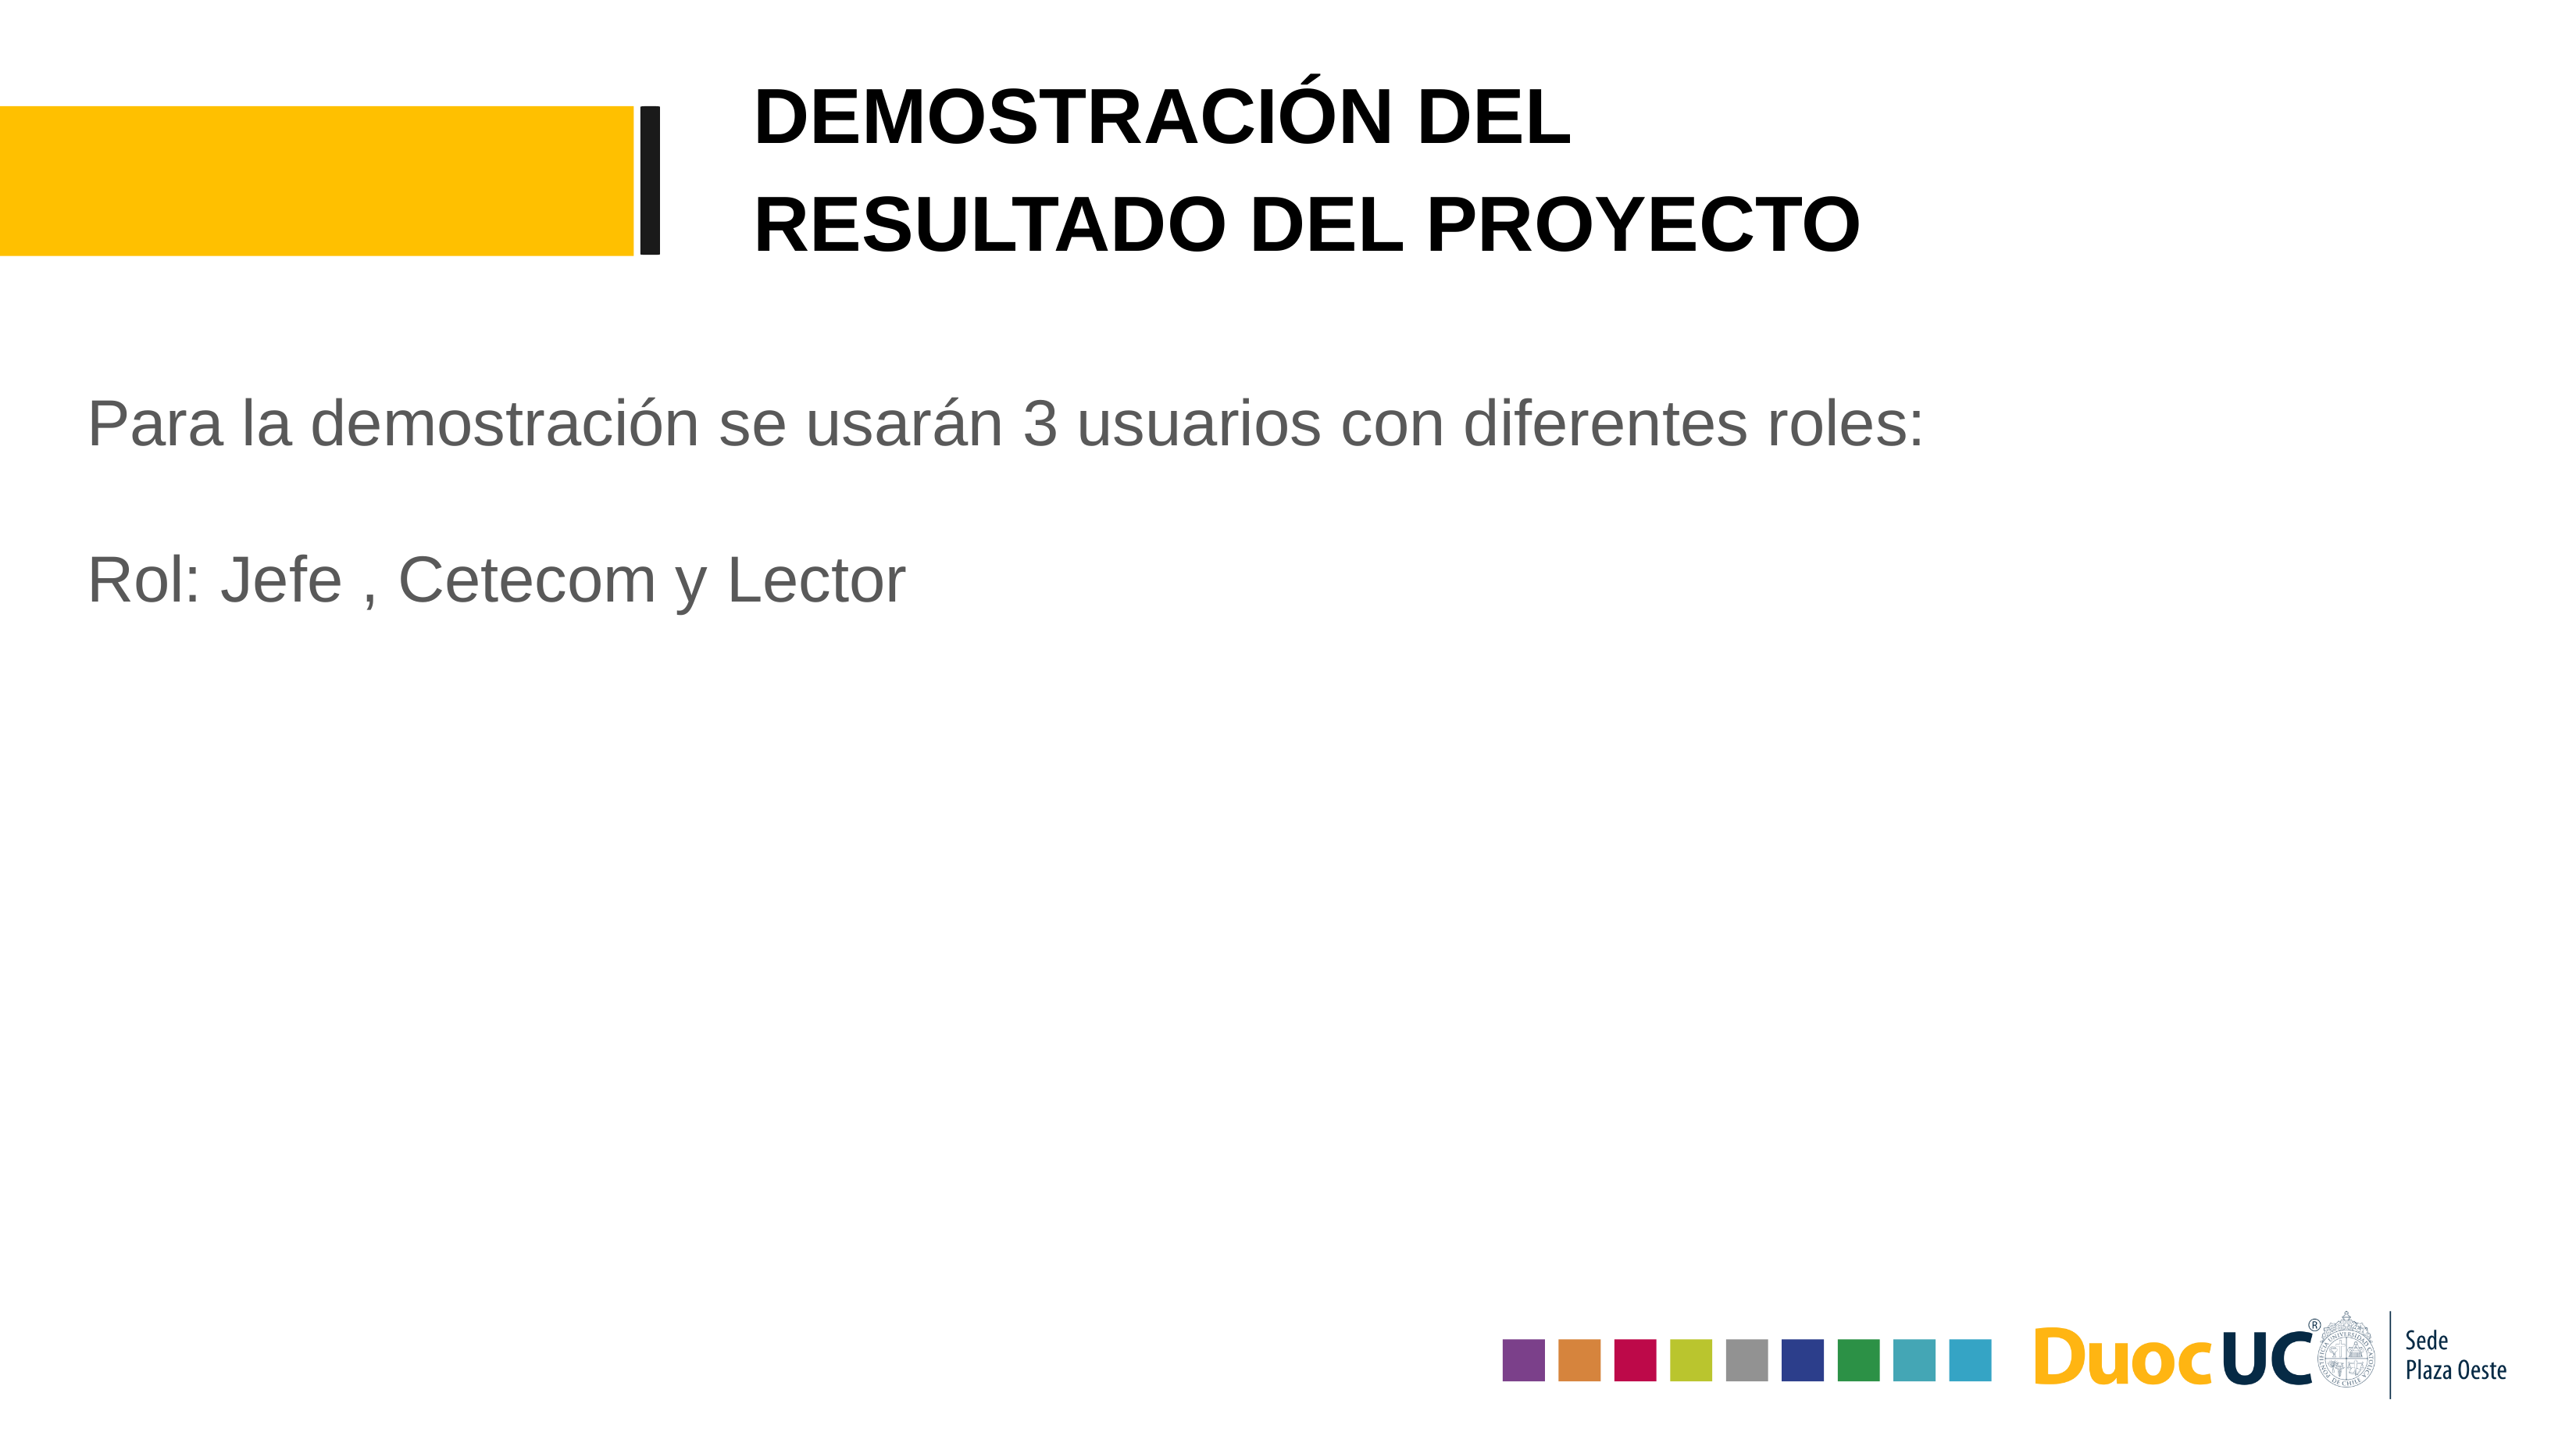

DEMOSTRACIÓN DEL RESULTADO DEL PROYECTO

Para la demostración se usarán 3 usuarios con diferentes roles:

Rol: Jefe , Cetecom y Lector